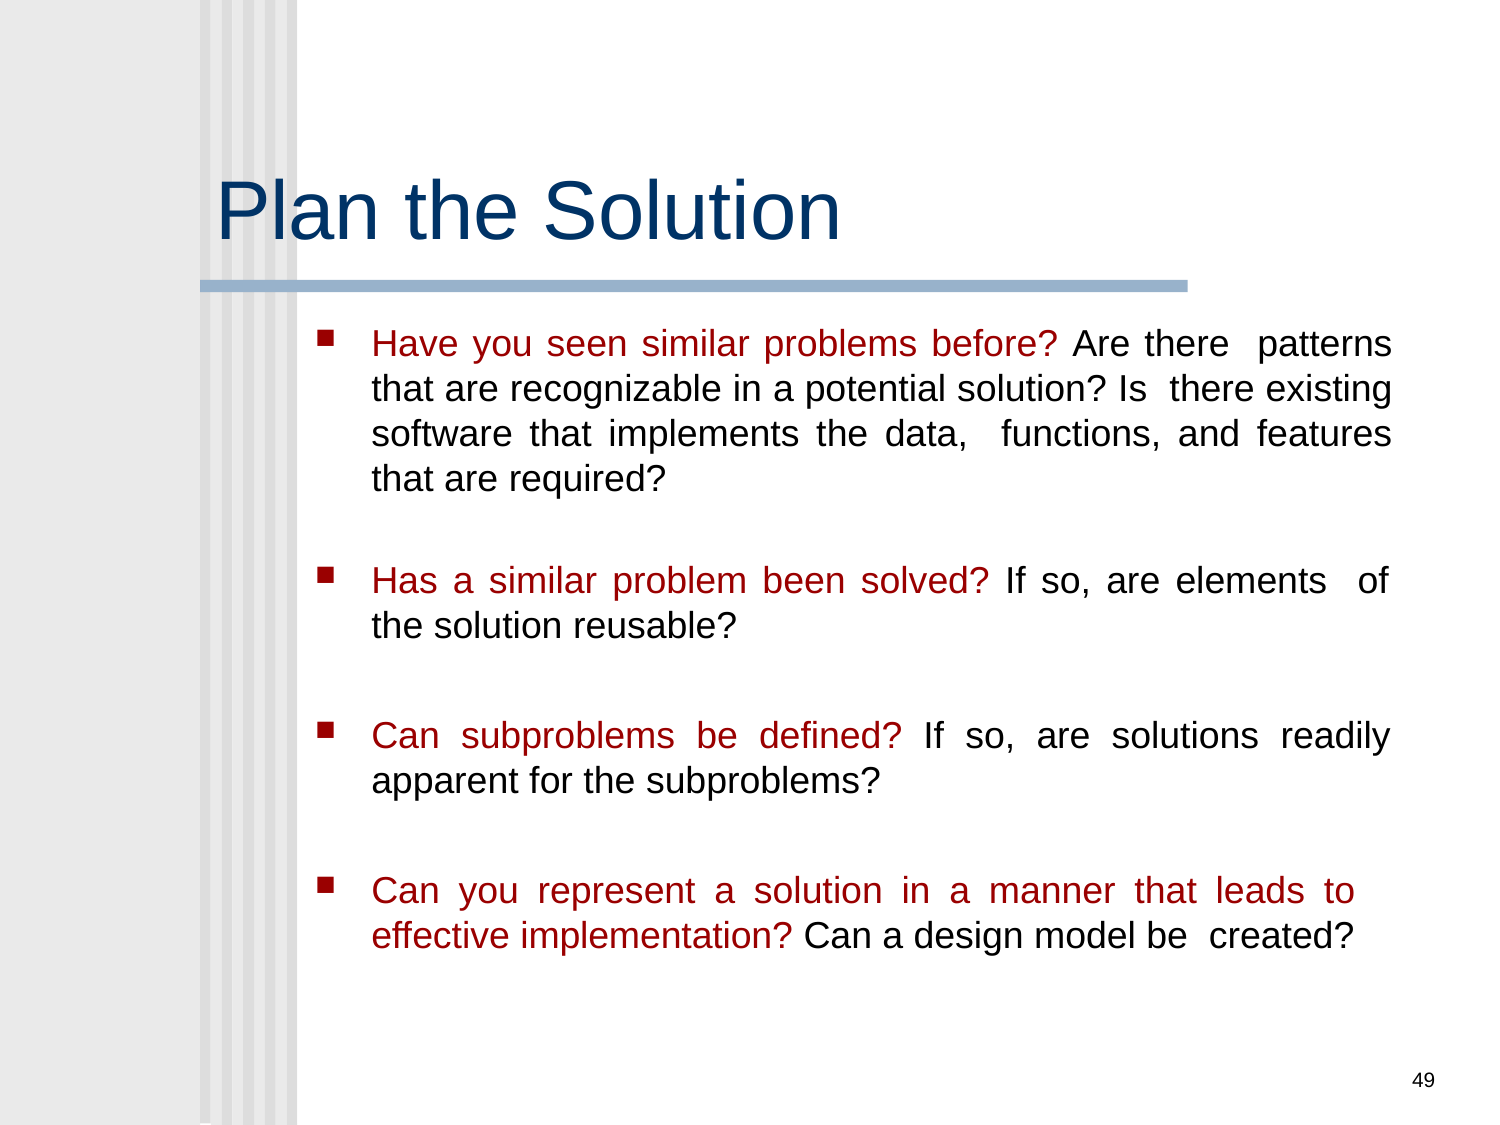

# Plan the Solution
Have you seen similar problems before? Are there  patterns that are recognizable in a potential solution? Is  there existing software that implements the data,  functions, and features that are required?

Has a similar problem been solved? If so, are elements  of the solution reusable?

Can subproblems be defined? If so, are solutions readily  apparent for the subproblems?

Can you represent a solution in a manner that leads to  effective implementation? Can a design model be  created?
49